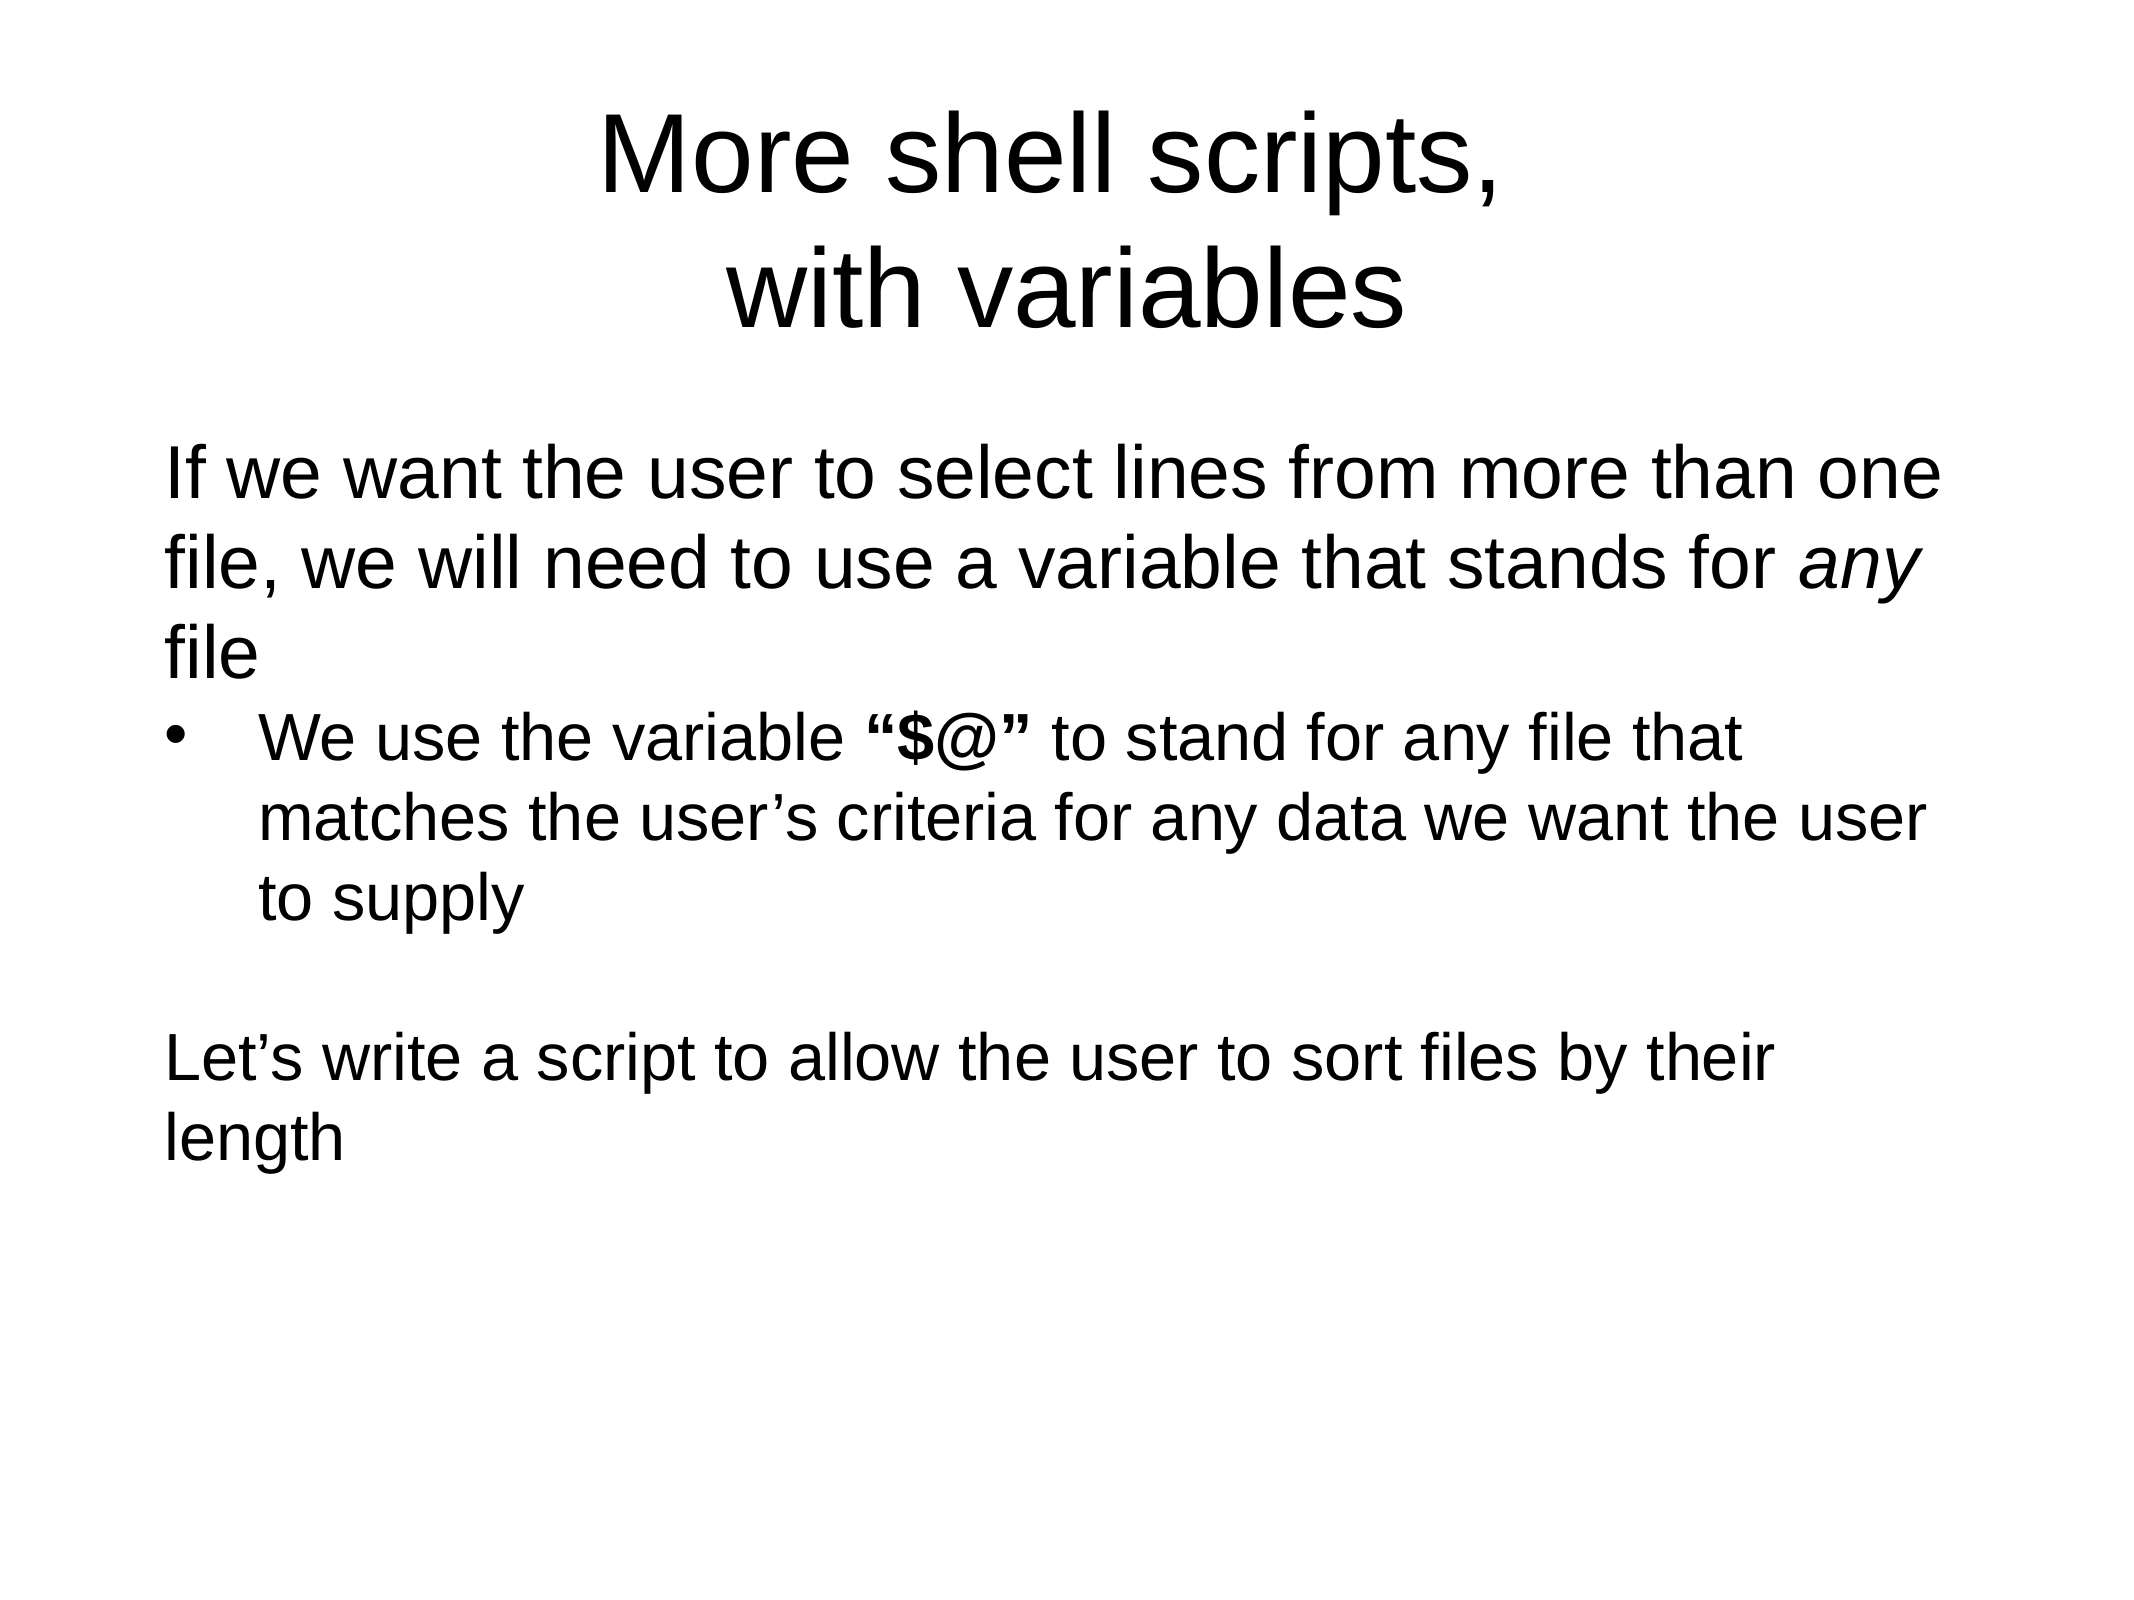

More shell scripts,
with variables
If we want the user to select lines from more than one file, we will need to use a variable that stands for any file
We use the variable “$@” to stand for any file that matches the user’s criteria for any data we want the user to supply

Let’s write a script to allow the user to sort files by their length